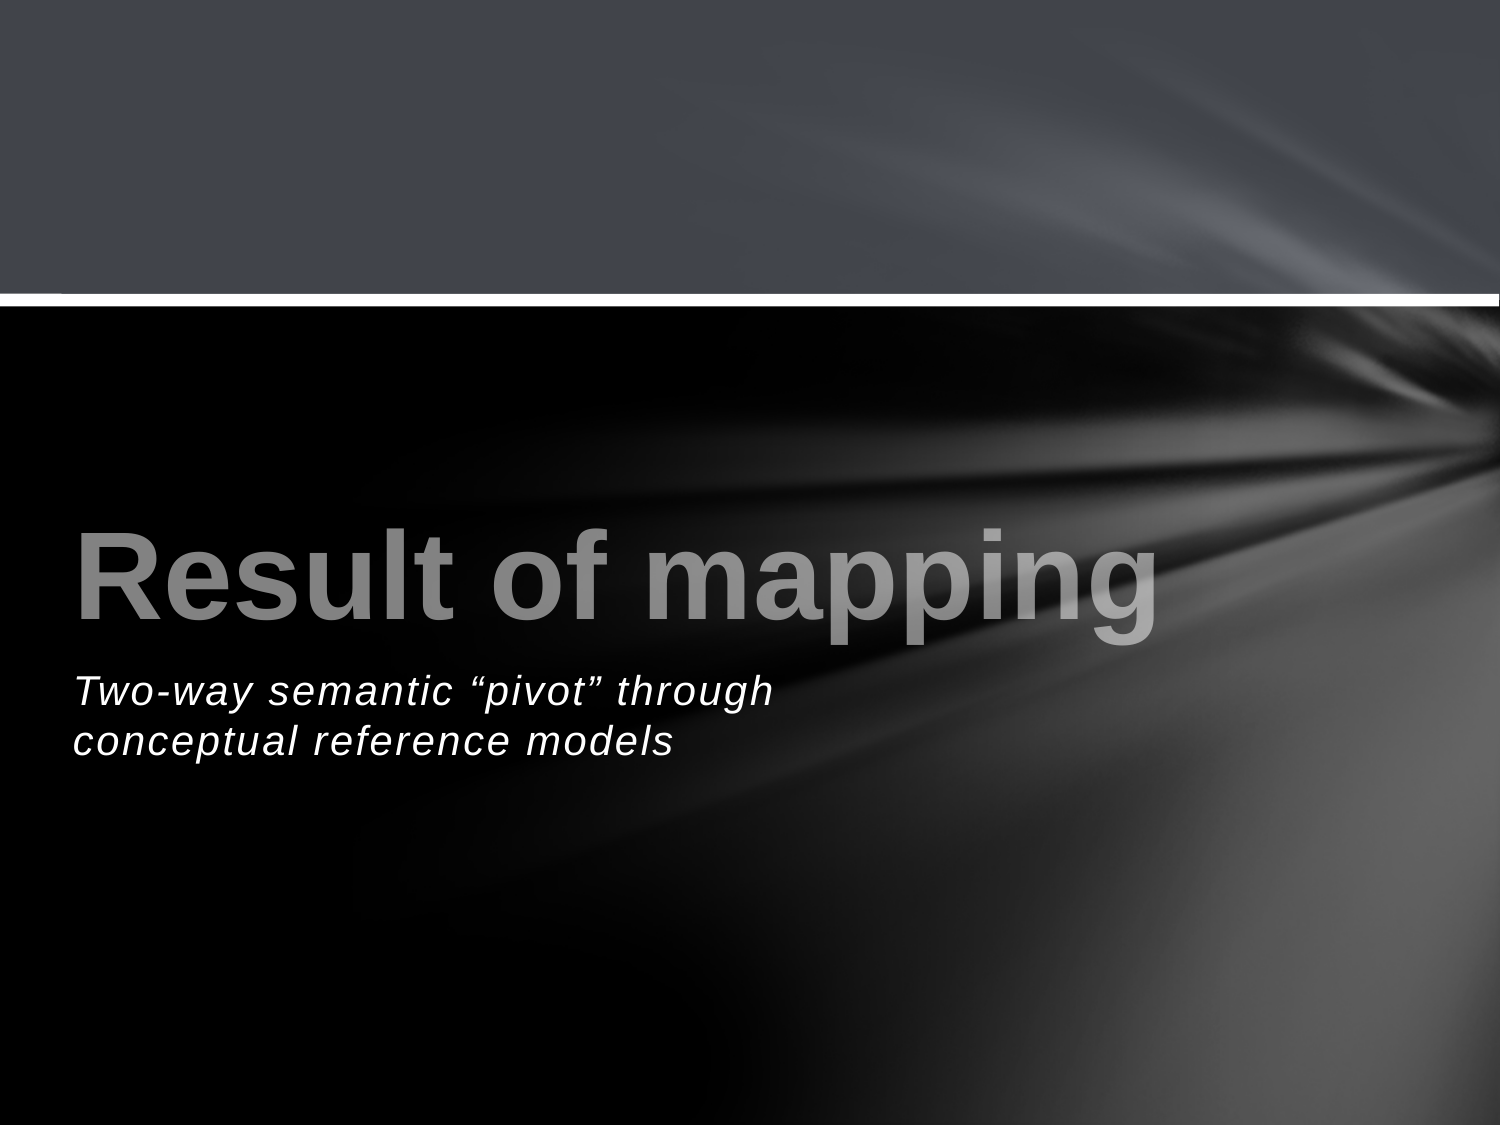

# Result of mapping
Two-way semantic “pivot” through conceptual reference models